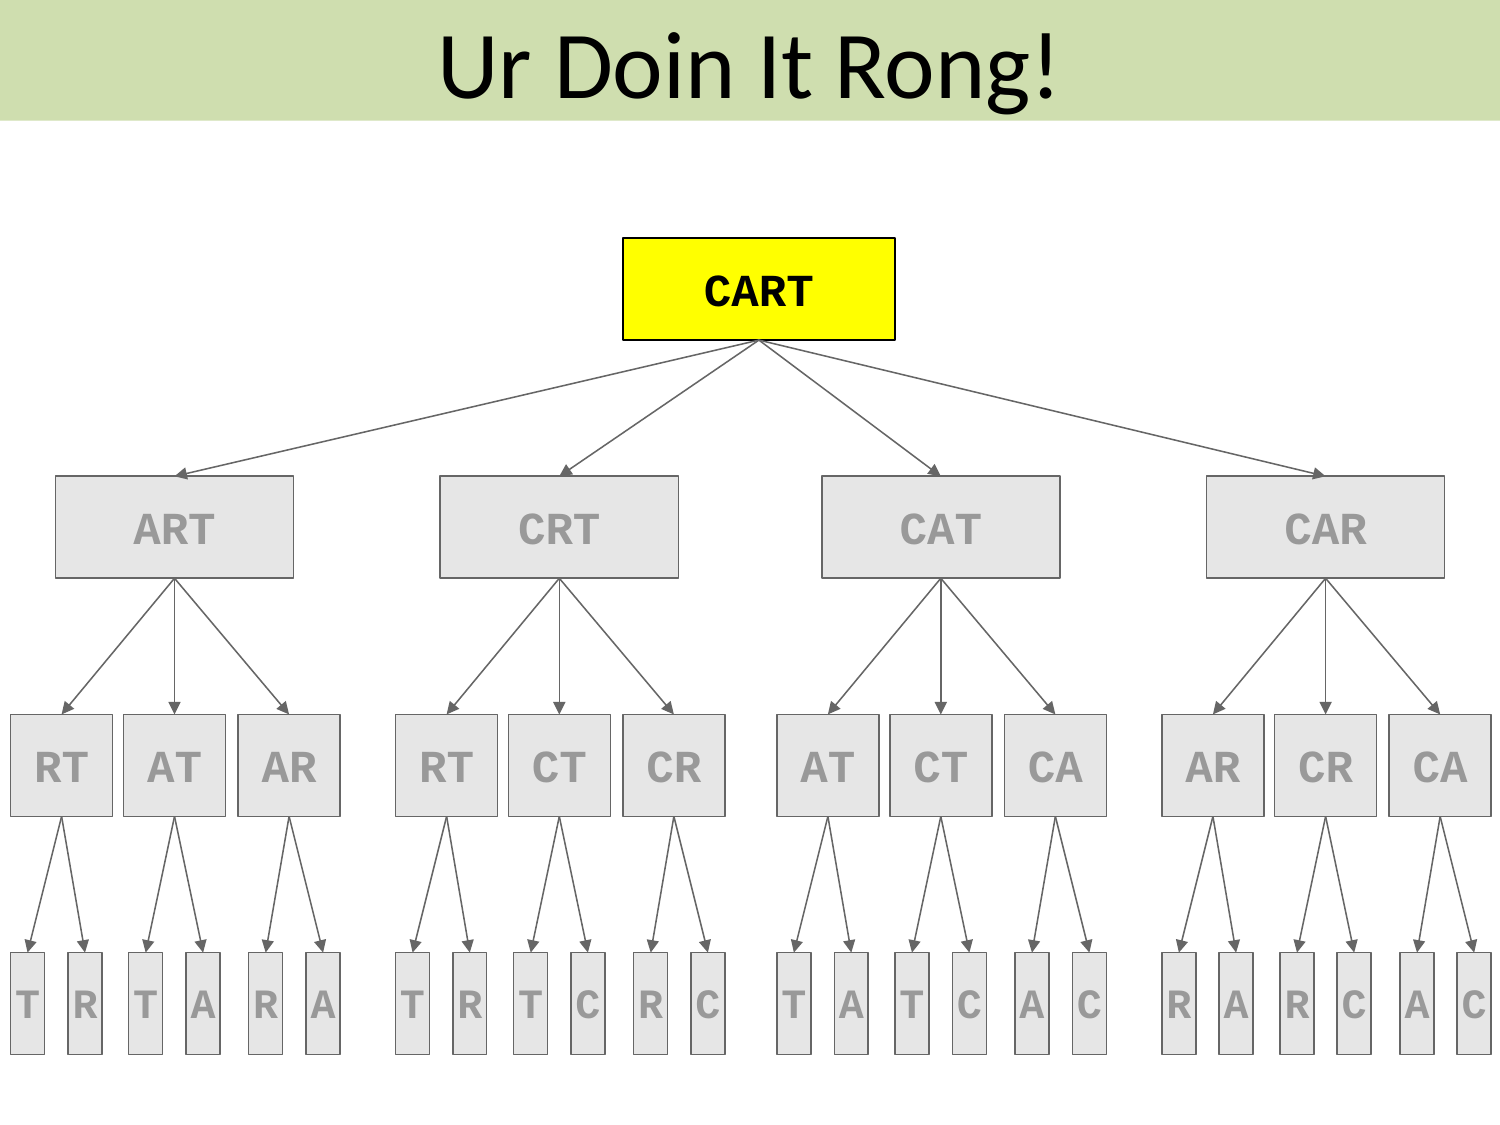

Ur Doin It Rong!
CART
ART
CRT
CAT
CAR
RT
AT
AR
RT
CT
CR
AT
CT
CA
AR
CR
CA
T
R
T
A
R
A
T
R
T
C
R
C
T
A
T
C
A
C
R
A
R
C
A
C